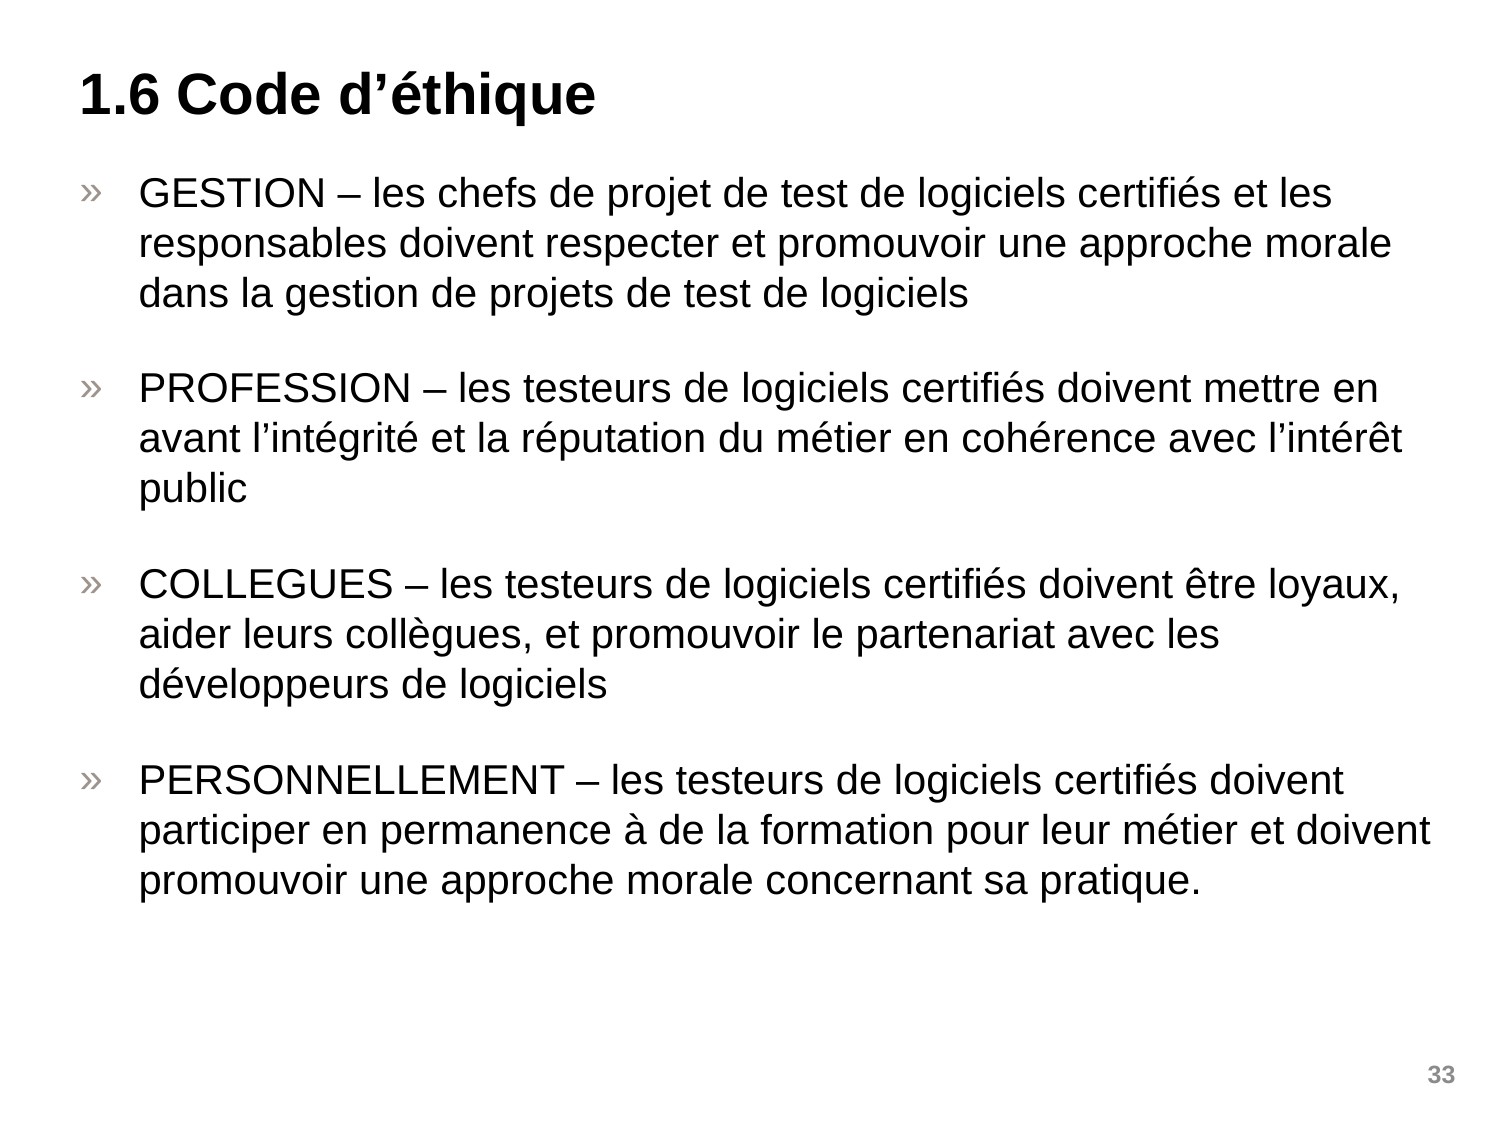

# 1.6 Code d’éthique
GESTION – les chefs de projet de test de logiciels certifiés et les responsables doivent respecter et promouvoir une approche morale dans la gestion de projets de test de logiciels
PROFESSION – les testeurs de logiciels certifiés doivent mettre en avant l’intégrité et la réputation du métier en cohérence avec l’intérêt public
COLLEGUES – les testeurs de logiciels certifiés doivent être loyaux, aider leurs collègues, et promouvoir le partenariat avec les développeurs de logiciels
PERSONNELLEMENT – les testeurs de logiciels certifiés doivent participer en permanence à de la formation pour leur métier et doivent promouvoir une approche morale concernant sa pratique.

33